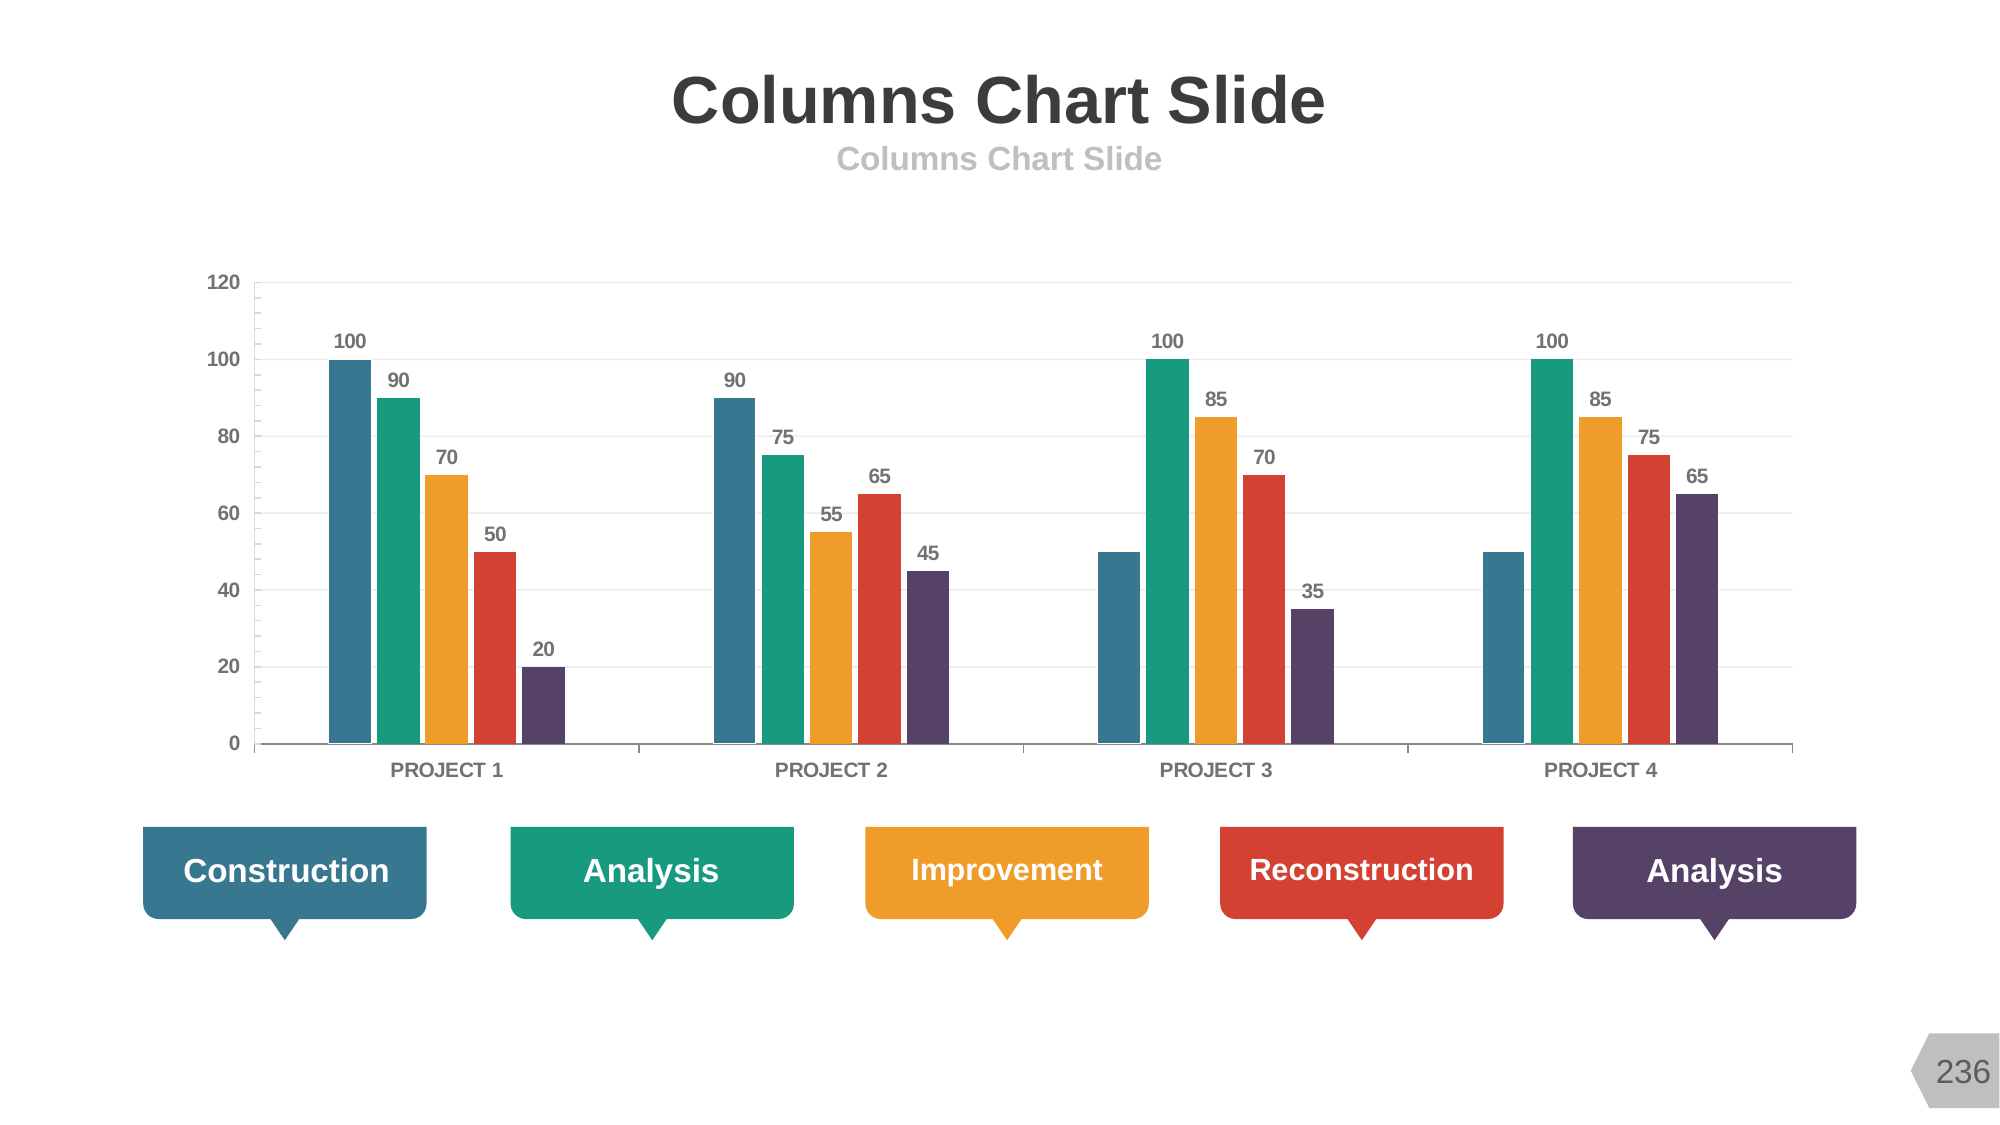

# Columns Chart Slide
Columns Chart Slide

### Chart

| Category | Series 1 | Series 2 | Series 3 | Series 32 | Series 322 |
|---|---|---|---|---|---|
| PROJECT 1 | 100.0 | 90.0 | 70.0 | 50.0 | 20.0 |
| PROJECT 2 | 90.0 | 75.0 | 55.0 | 65.0 | 45.0 |
| PROJECT 3 | 50.0 | 100.0 | 85.0 | 70.0 | 35.0 |
| PROJECT 4 | 50.0 | 100.0 | 85.0 | 75.0 | 65.0 |

Construction

Analysis

Improvement

Reconstruction

Analysis